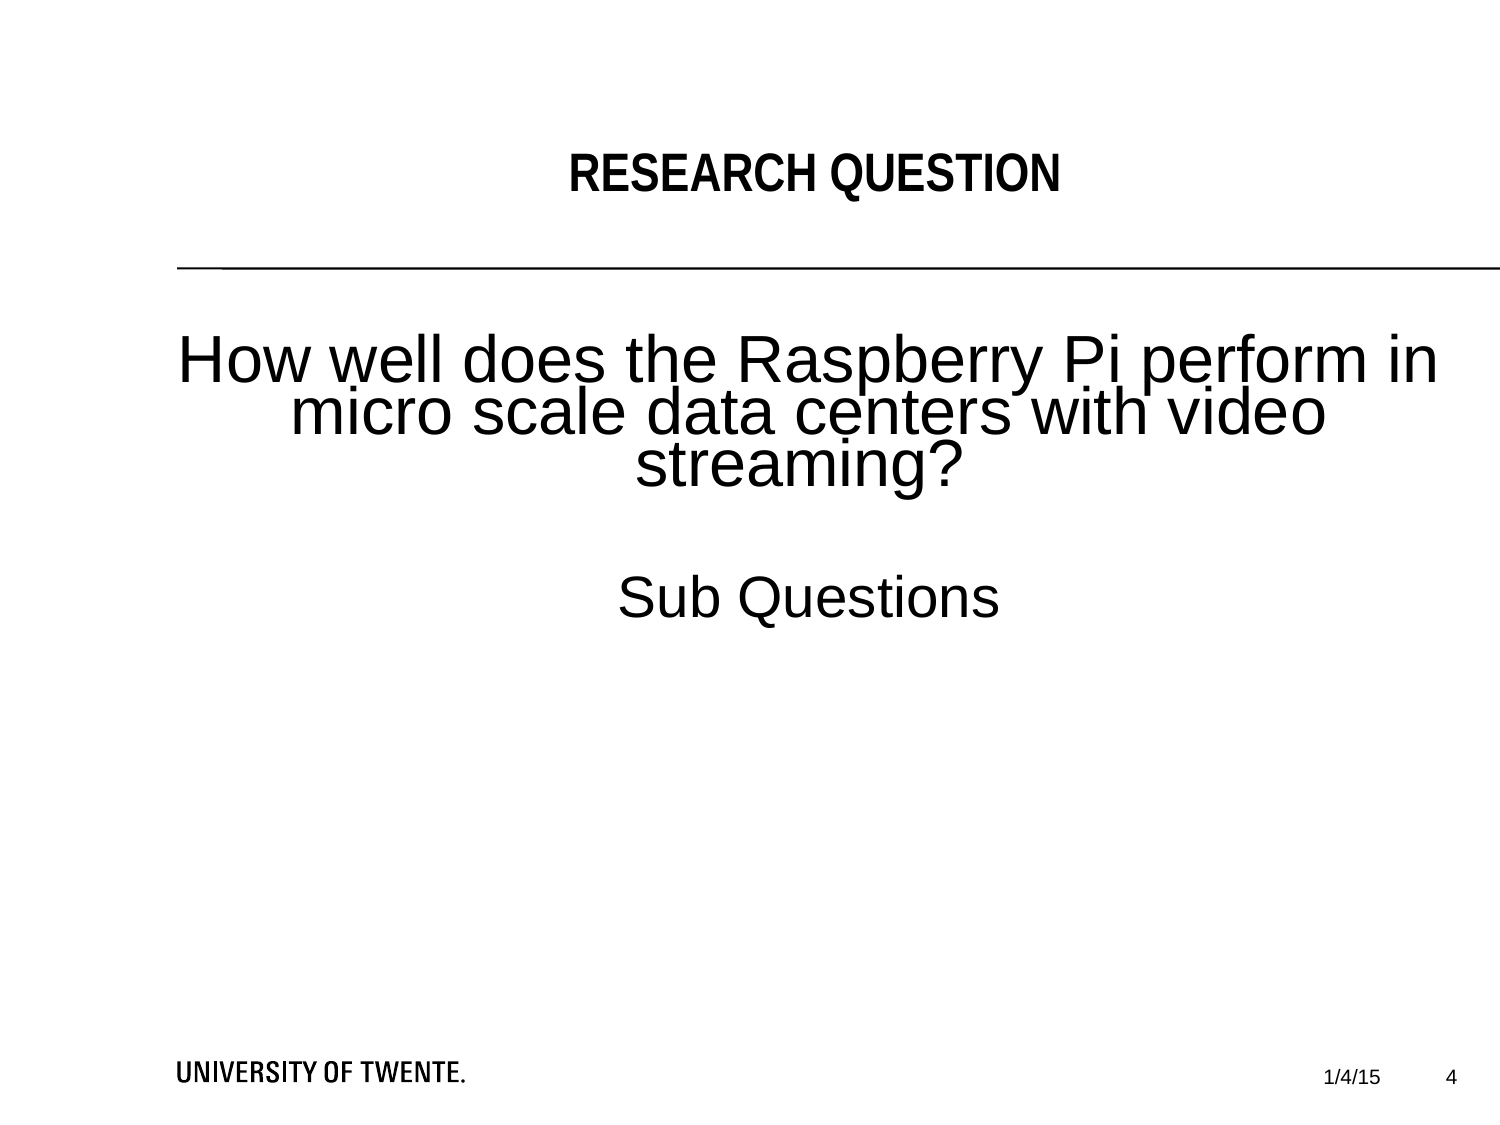

Research Question

How well does the Raspberry Pi perform in micro scale data centers with video streaming?

Sub Questions

4

1/4/15